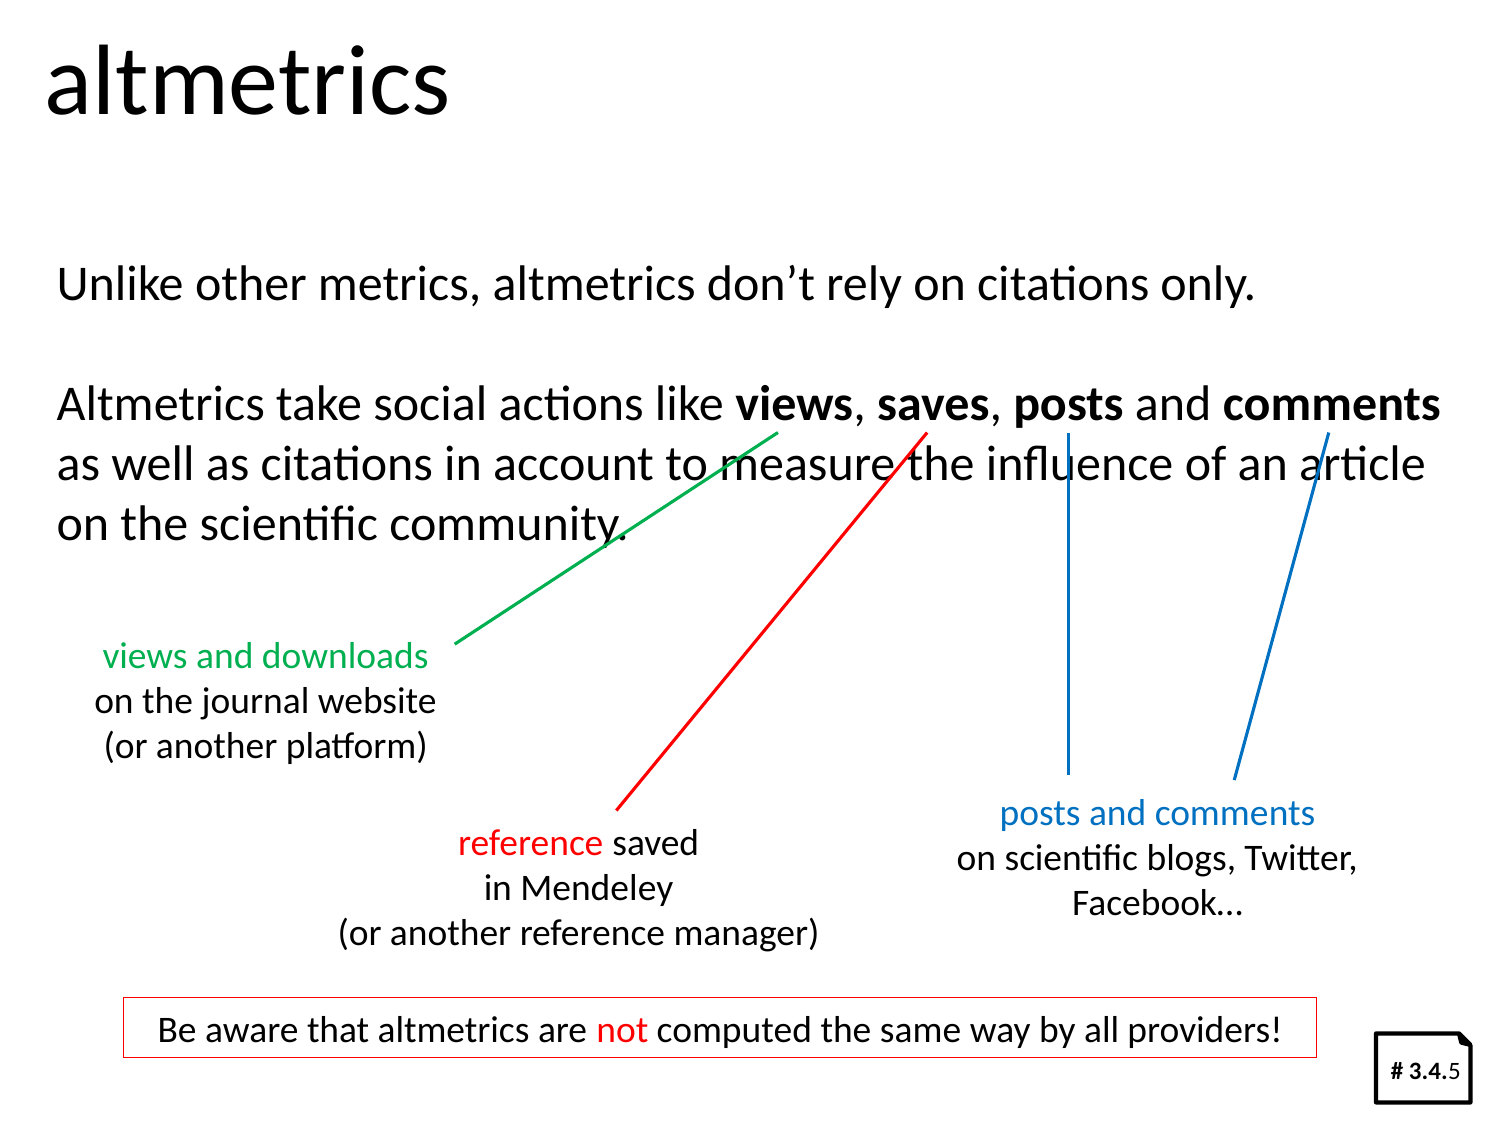

altmetrics
Unlike other metrics, altmetrics don’t rely on citations only.

Altmetrics take social actions like views, saves, posts and comments as well as citations in account to measure the influence of an article on the scientific community.
views and downloads
on the journal website
(or another platform)
posts and comments
on scientific blogs, Twitter, Facebook…
reference saved
in Mendeley
(or another reference manager)
Be aware that altmetrics are not computed the same way by all providers!

# 3.4.5